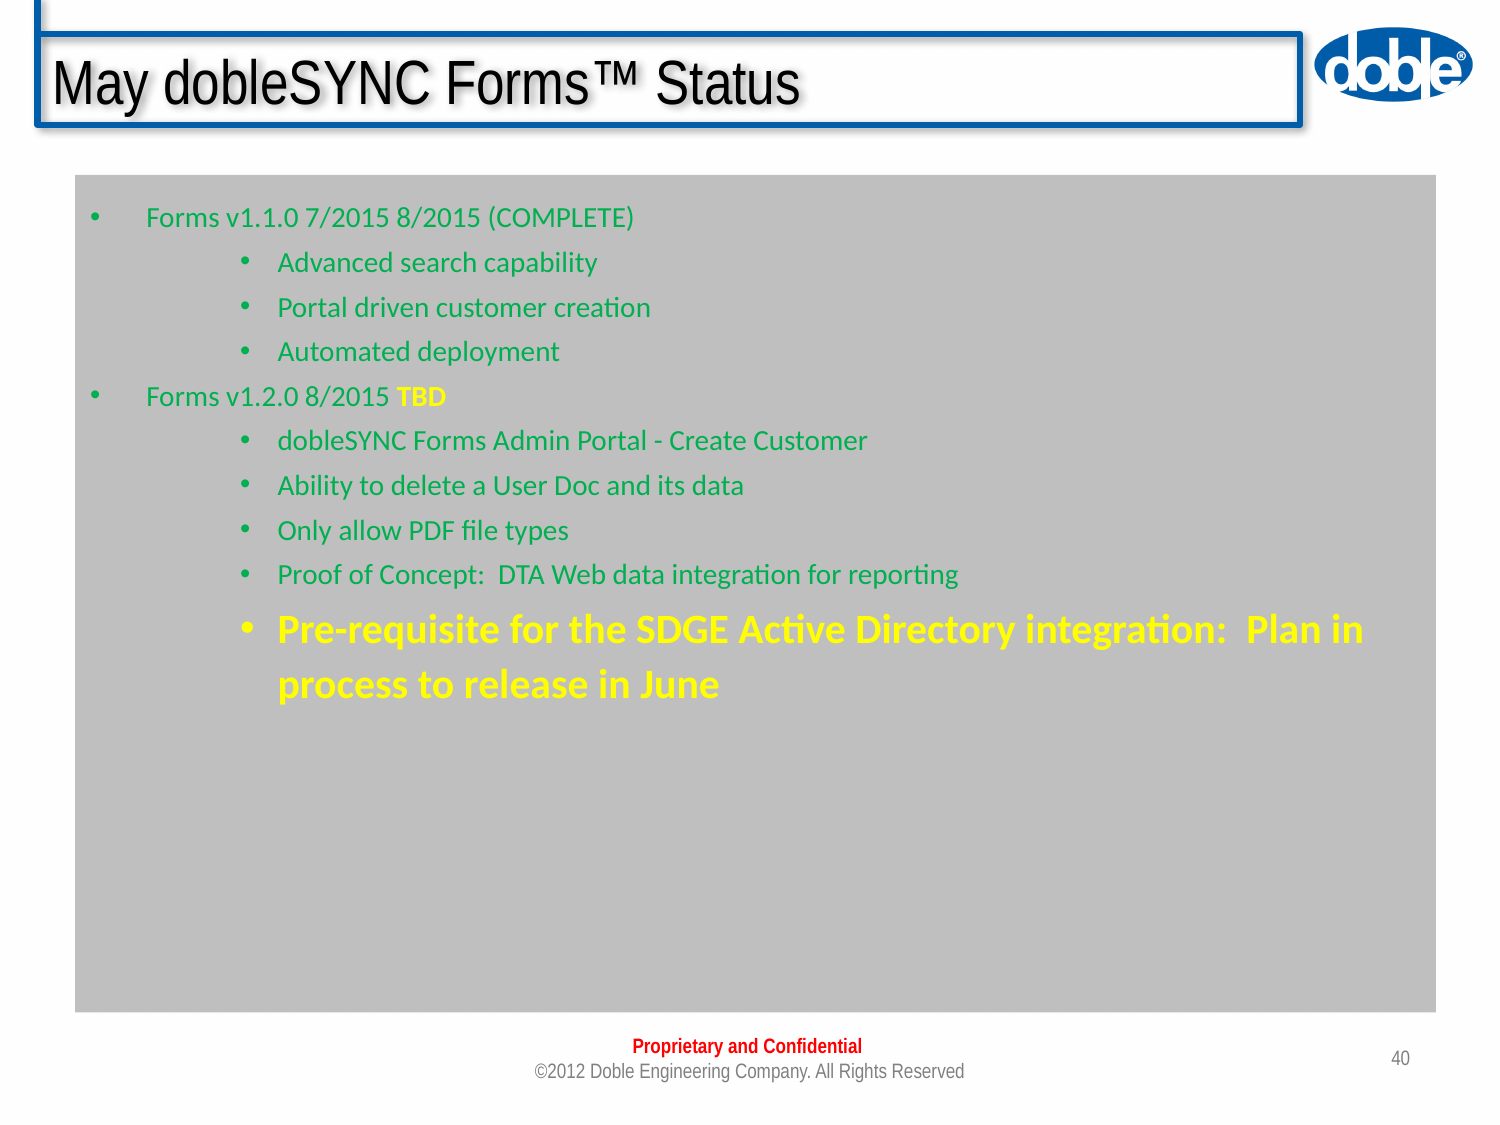

# May dobleSYNC Forms™ Status

Forms v1.1.0 7/2015 8/2015 (COMPLETE)
Advanced search capability
Portal driven customer creation
Automated deployment
Forms v1.2.0 8/2015 TBD
dobleSYNC Forms Admin Portal - Create Customer
Ability to delete a User Doc and its data
Only allow PDF file types
Proof of Concept:  DTA Web data integration for reporting
Pre-requisite for the SDGE Active Directory integration:  Plan in process to release in June